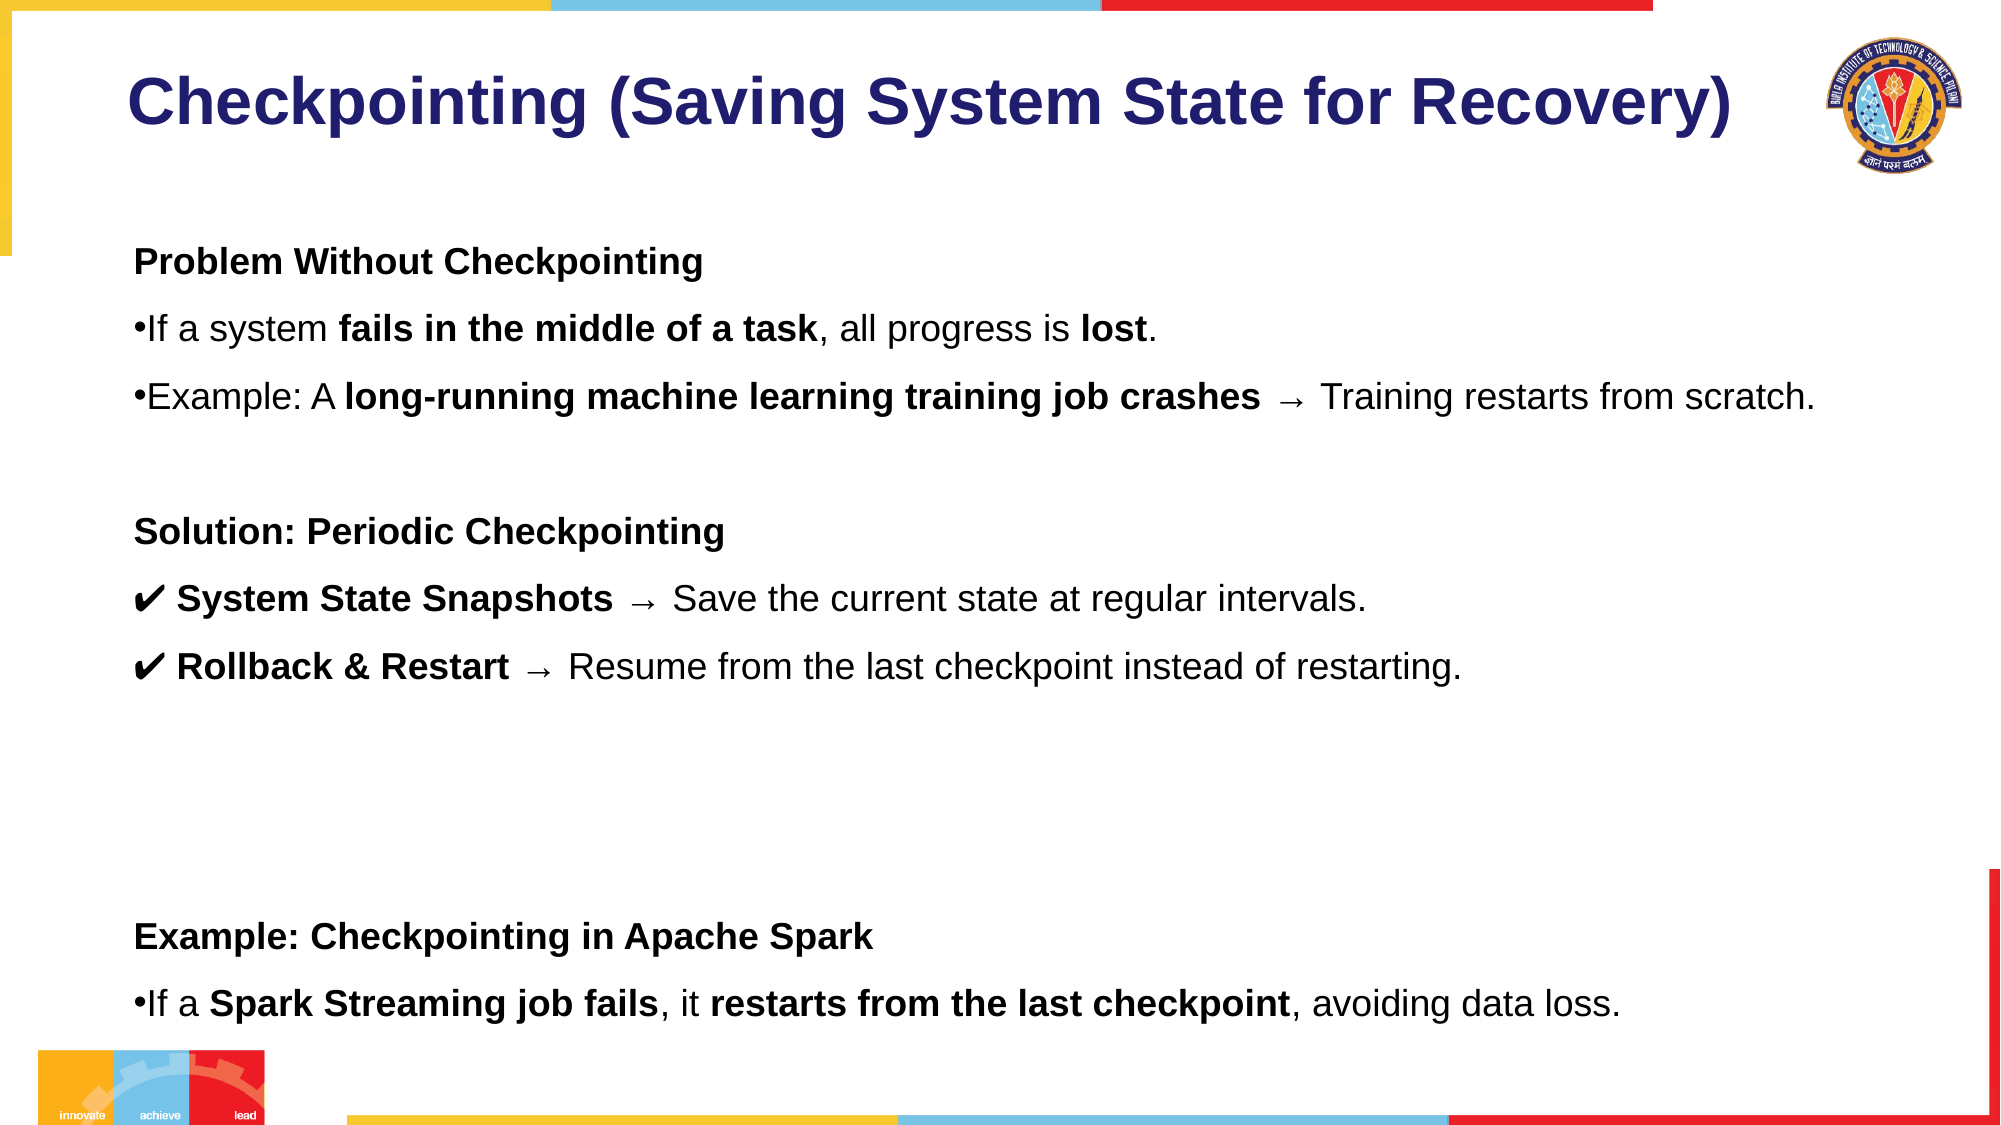

# Checkpointing (Saving System State for Recovery)
Problem Without Checkpointing
If a system fails in the middle of a task, all progress is lost.
Example: A long-running machine learning training job crashes → Training restarts from scratch.

Solution: Periodic Checkpointing
✔ System State Snapshots → Save the current state at regular intervals.
✔ Rollback & Restart → Resume from the last checkpoint instead of restarting.

Example: Checkpointing in Apache Spark
If a Spark Streaming job fails, it restarts from the last checkpoint, avoiding data loss.